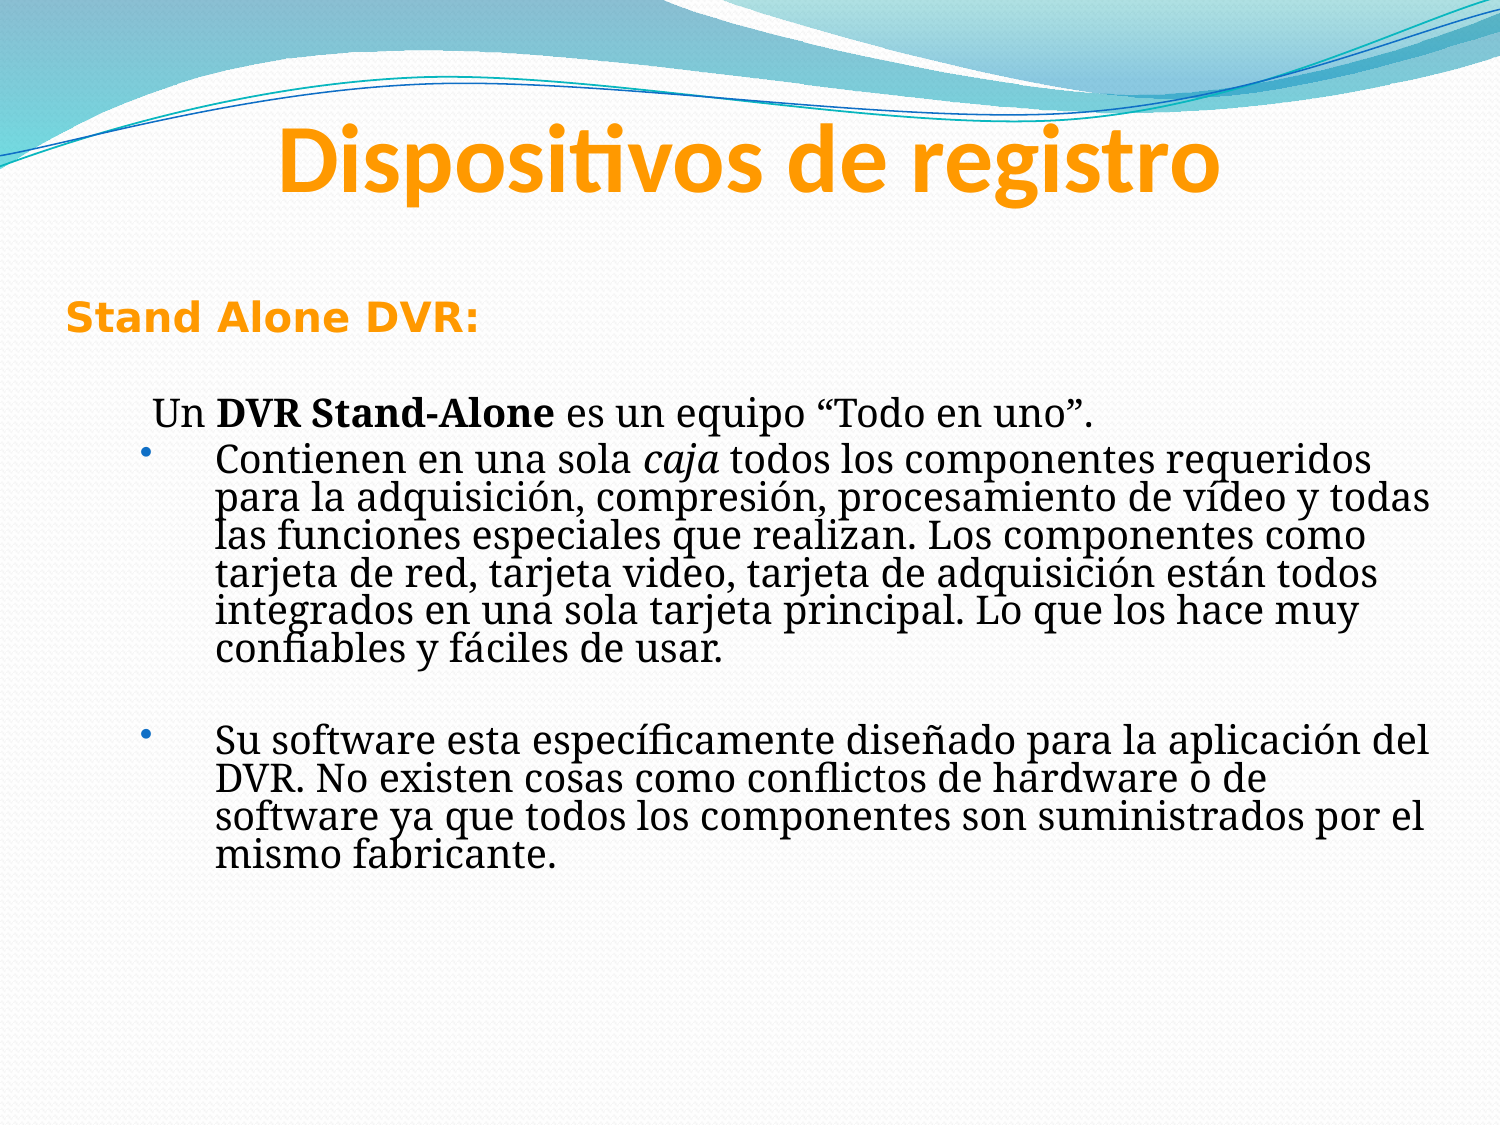

# Dispositivos de registro

Stand Alone DVR:

	Un DVR Stand-Alone es un equipo “Todo en uno”.
Contienen en una sola caja todos los componentes requeridos para la adquisición, compresión, procesamiento de vídeo y todas las funciones especiales que realizan. Los componentes como tarjeta de red, tarjeta video, tarjeta de adquisición están todos integrados en una sola tarjeta principal. Lo que los hace muy confiables y fáciles de usar.

Su software esta específicamente diseñado para la aplicación del DVR. No existen cosas como conflictos de hardware o de software ya que todos los componentes son suministrados por el mismo fabricante.